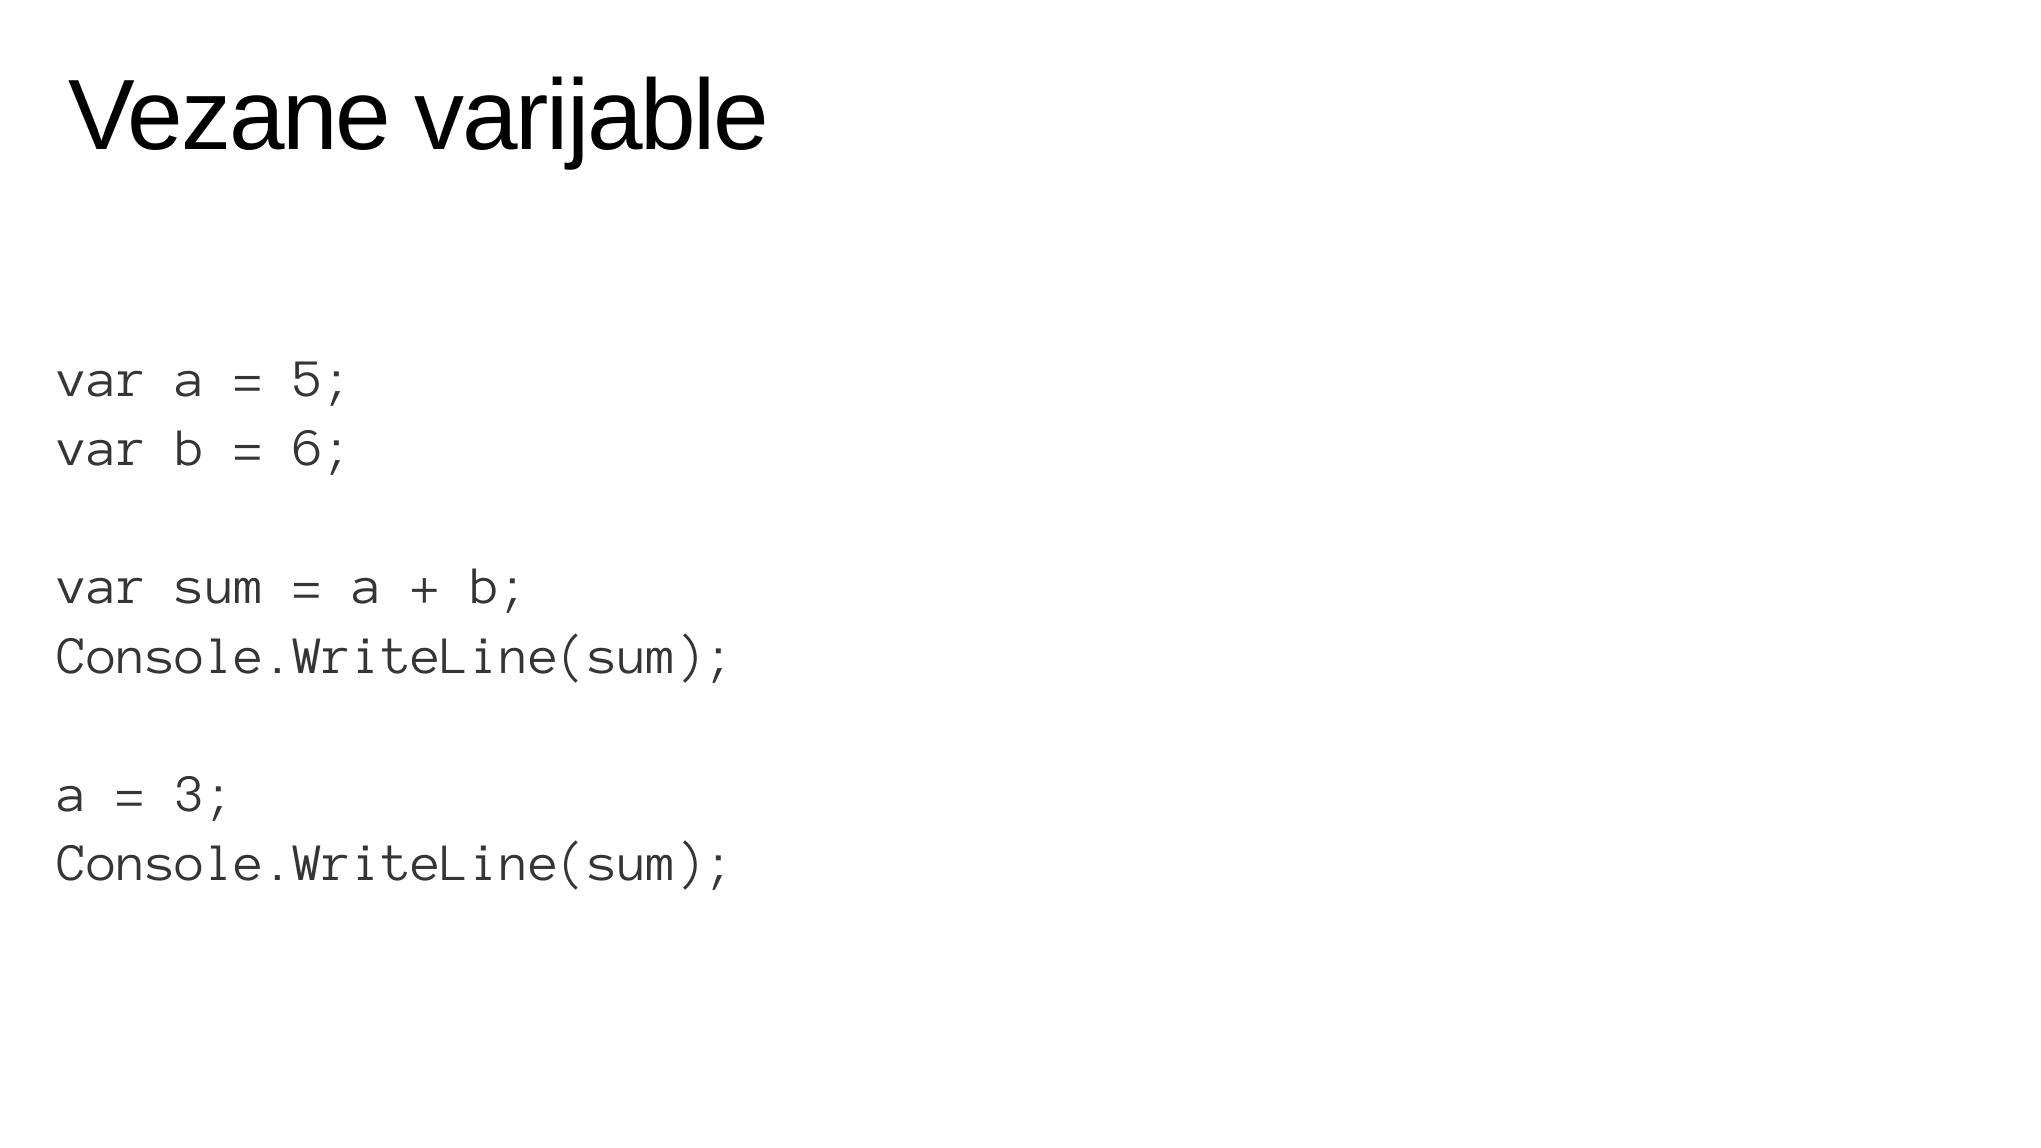

# Vezane varijable
var a = 5;
var b = 6;

var sum = a + b;
Console.WriteLine(sum);

a = 3;
Console.WriteLine(sum);